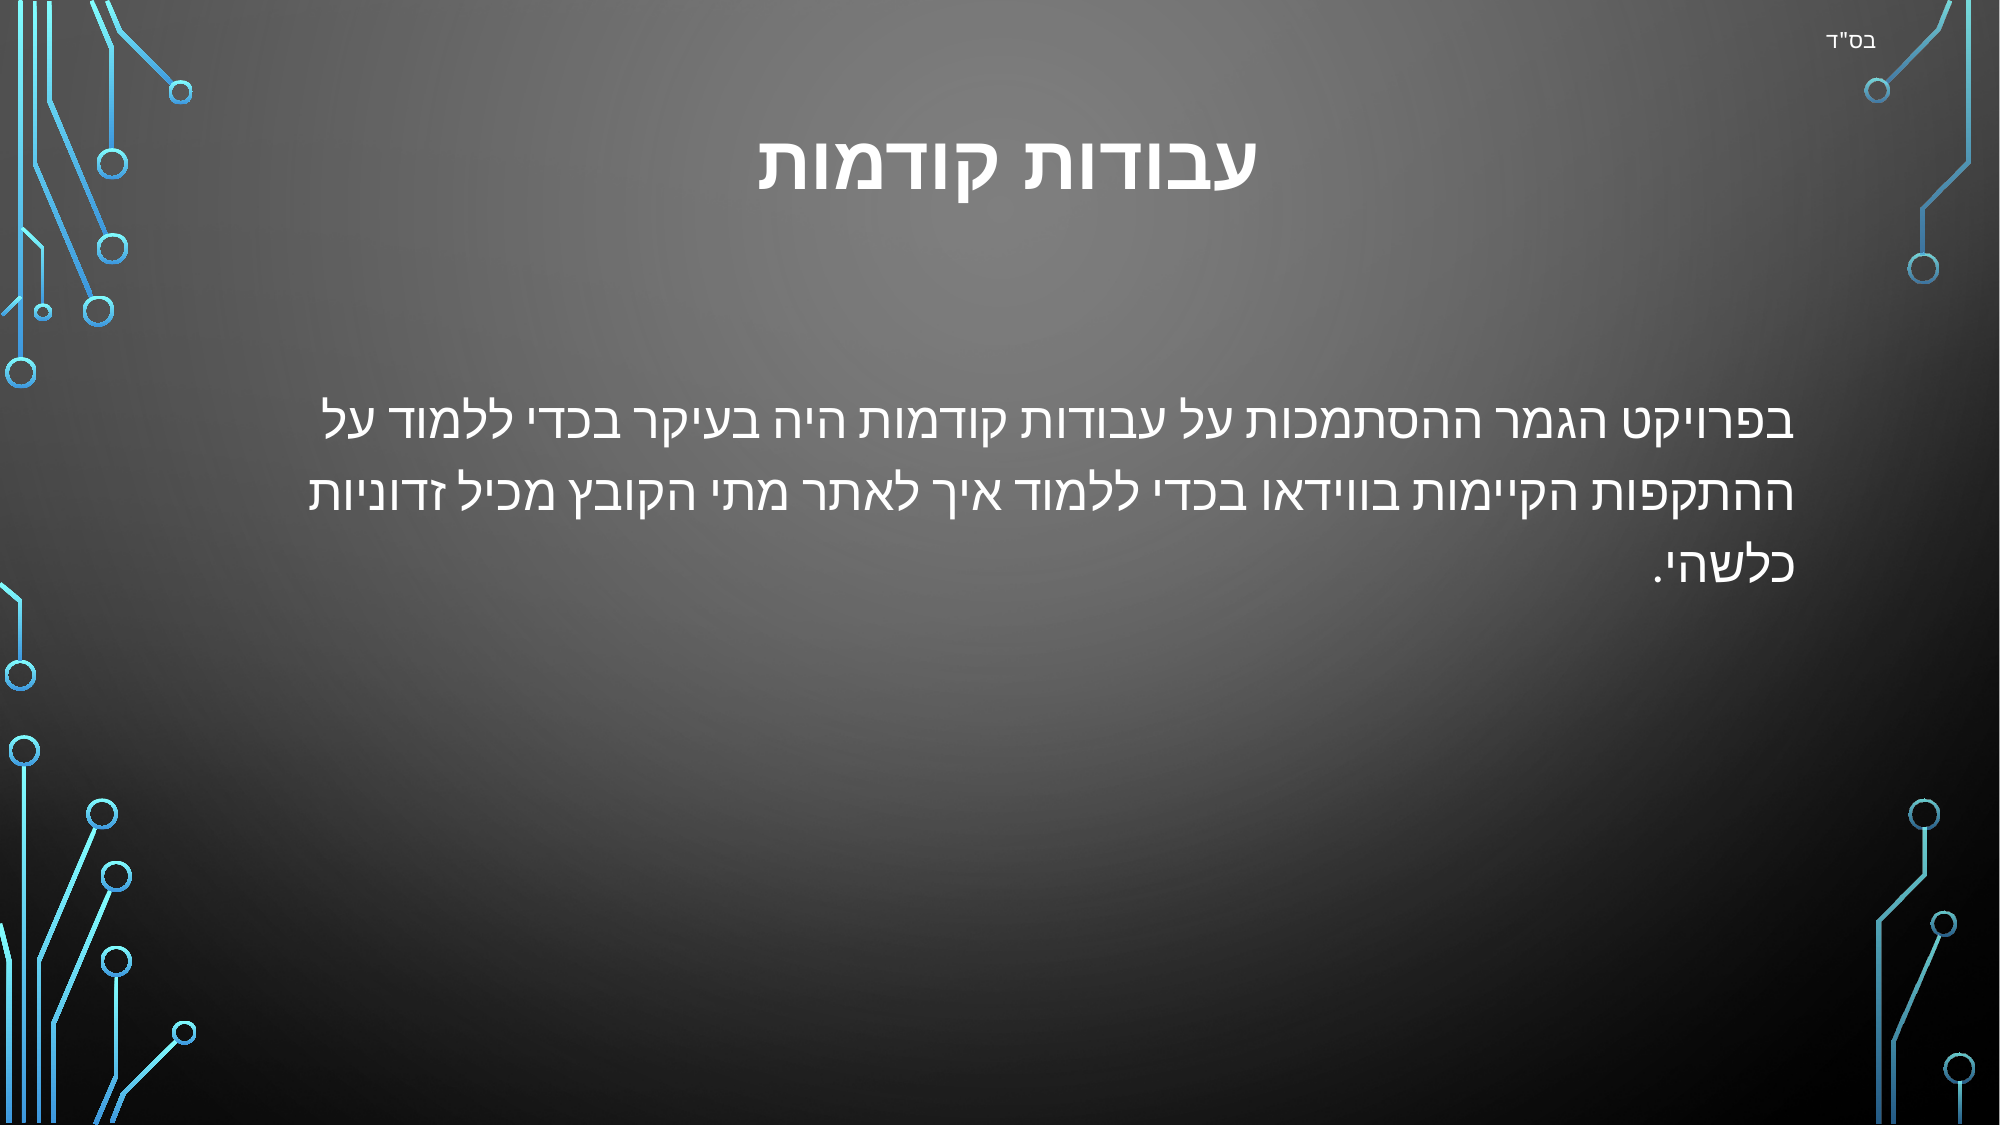

בס"ד
# עבודות קודמות
בפרויקט הגמר ההסתמכות על עבודות קודמות היה בעיקר בכדי ללמוד על ההתקפות הקיימות בווידאו בכדי ללמוד איך לאתר מתי הקובץ מכיל זדוניות כלשהי.